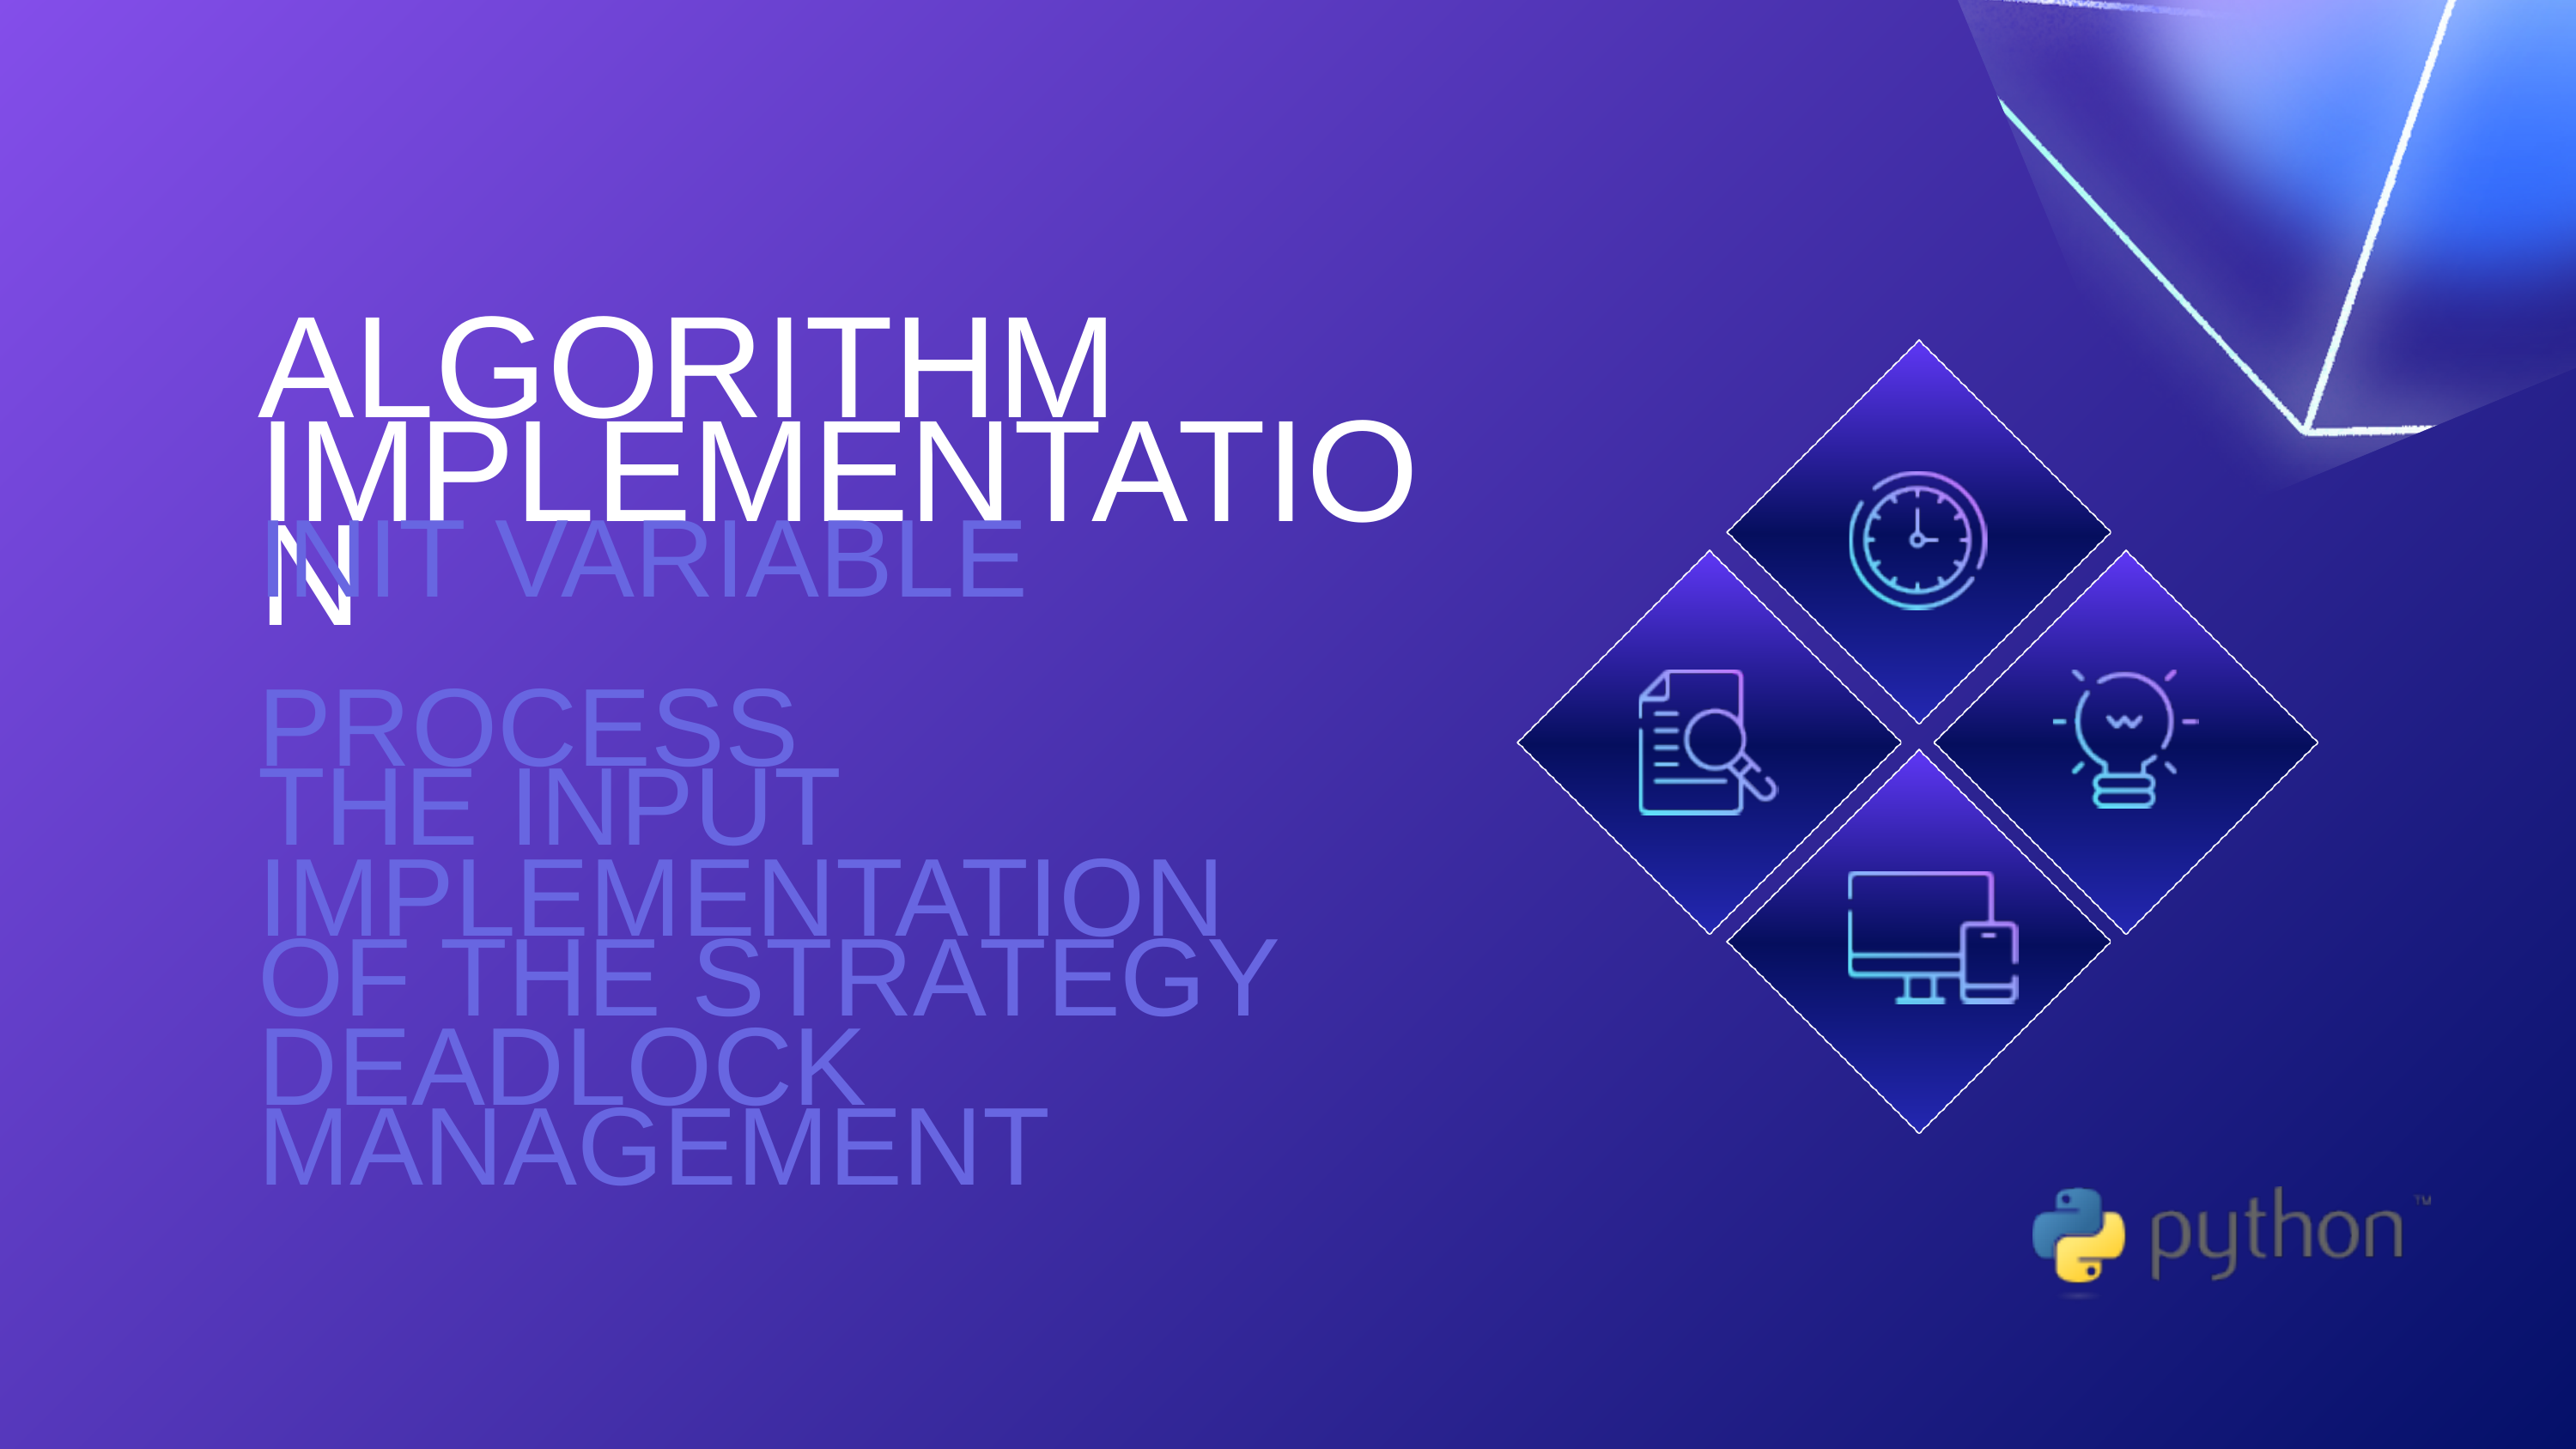

ALGORITHM IMPLEMENTATION

INIT VARIABLE

PROCESS THE INPUT

IMPLEMENTATION OF THE STRATEGY
DEADLOCK MANAGEMENT